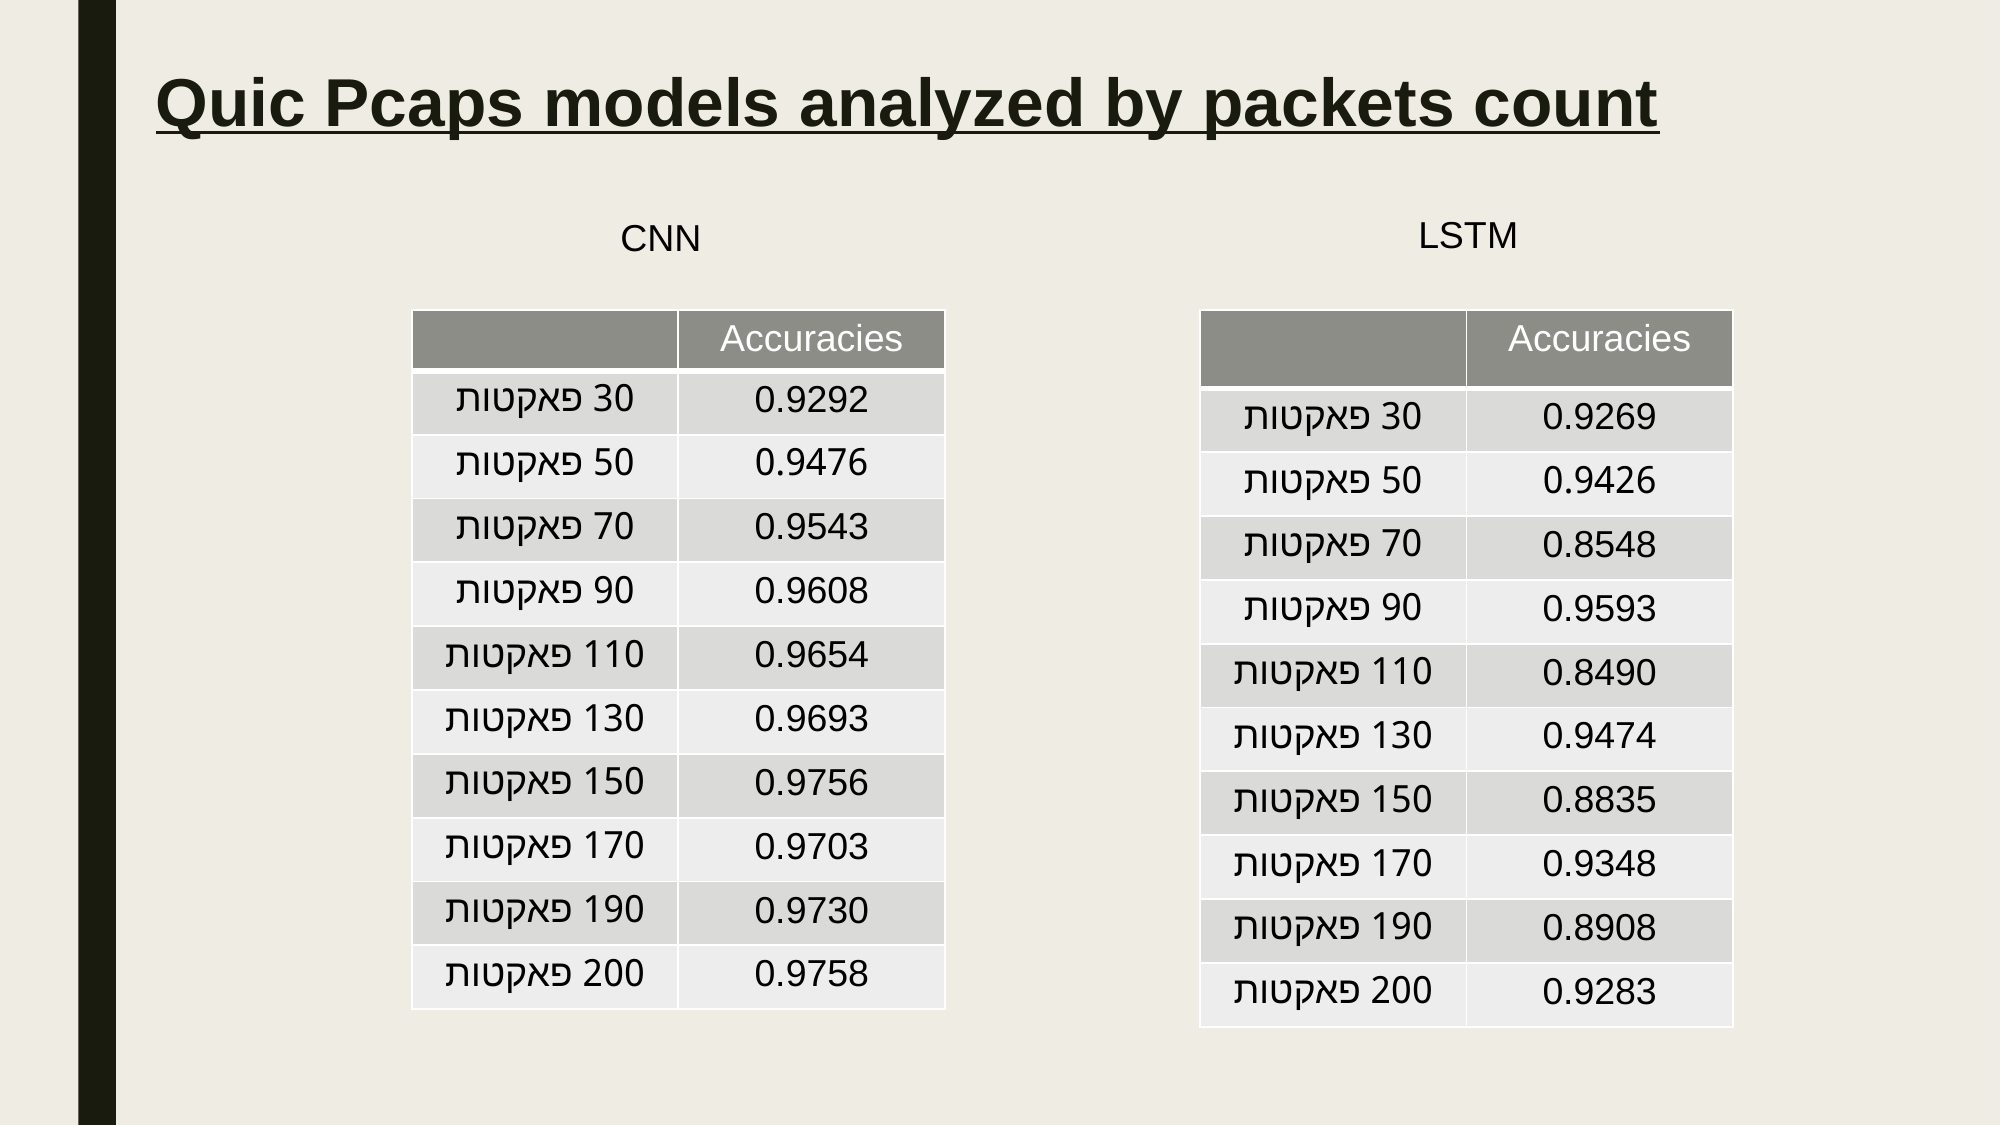

Quic Pcaps models analyzed by packets count
LSTM
CNN
|  | Accuracies |
| --- | --- |
| 30 פאקטות | 0.9292 |
| 50 פאקטות | 0.9476 |
| 70 פאקטות | 0.9543 |
| 90 פאקטות | 0.9608 |
| 110 פאקטות | 0.9654 |
| 130 פאקטות | 0.9693 |
| 150 פאקטות | 0.9756 |
| 170 פאקטות | 0.9703 |
| 190 פאקטות | 0.9730 |
| 200 פאקטות | 0.9758 |
|  | Accuracies |
| --- | --- |
| 30 פאקטות | 0.9269 |
| 50 פאקטות | 0.9426 |
| 70 פאקטות | 0.8548 |
| 90 פאקטות | 0.9593 |
| 110 פאקטות | 0.8490 |
| 130 פאקטות | 0.9474 |
| 150 פאקטות | 0.8835 |
| 170 פאקטות | 0.9348 |
| 190 פאקטות | 0.8908 |
| 200 פאקטות | 0.9283 |